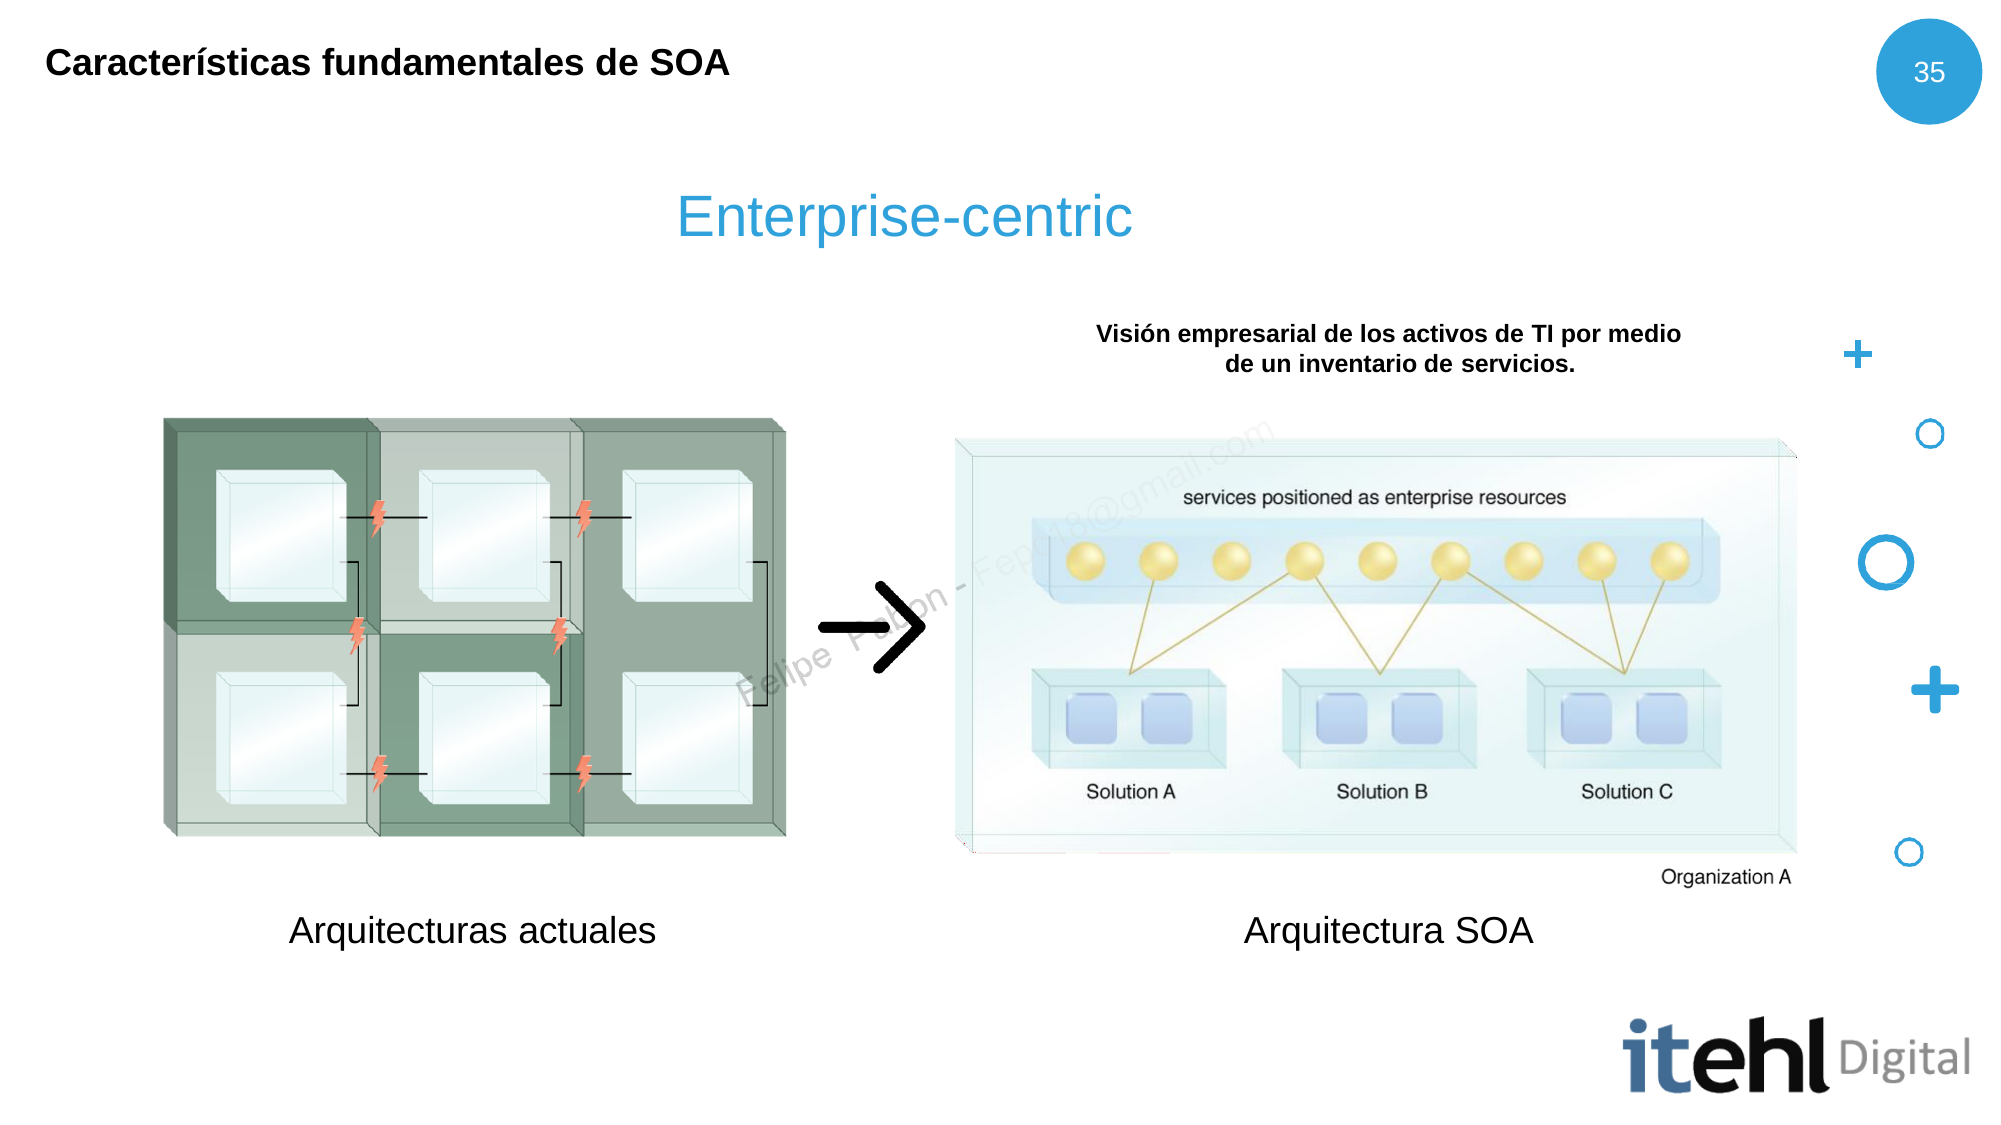

Características fundamentales de SOA
35
# Enterprise-centric
Visión empresarial de los activos de TI por medio  de un inventario de servicios.

Arquitecturas actuales
Arquitectura SOA